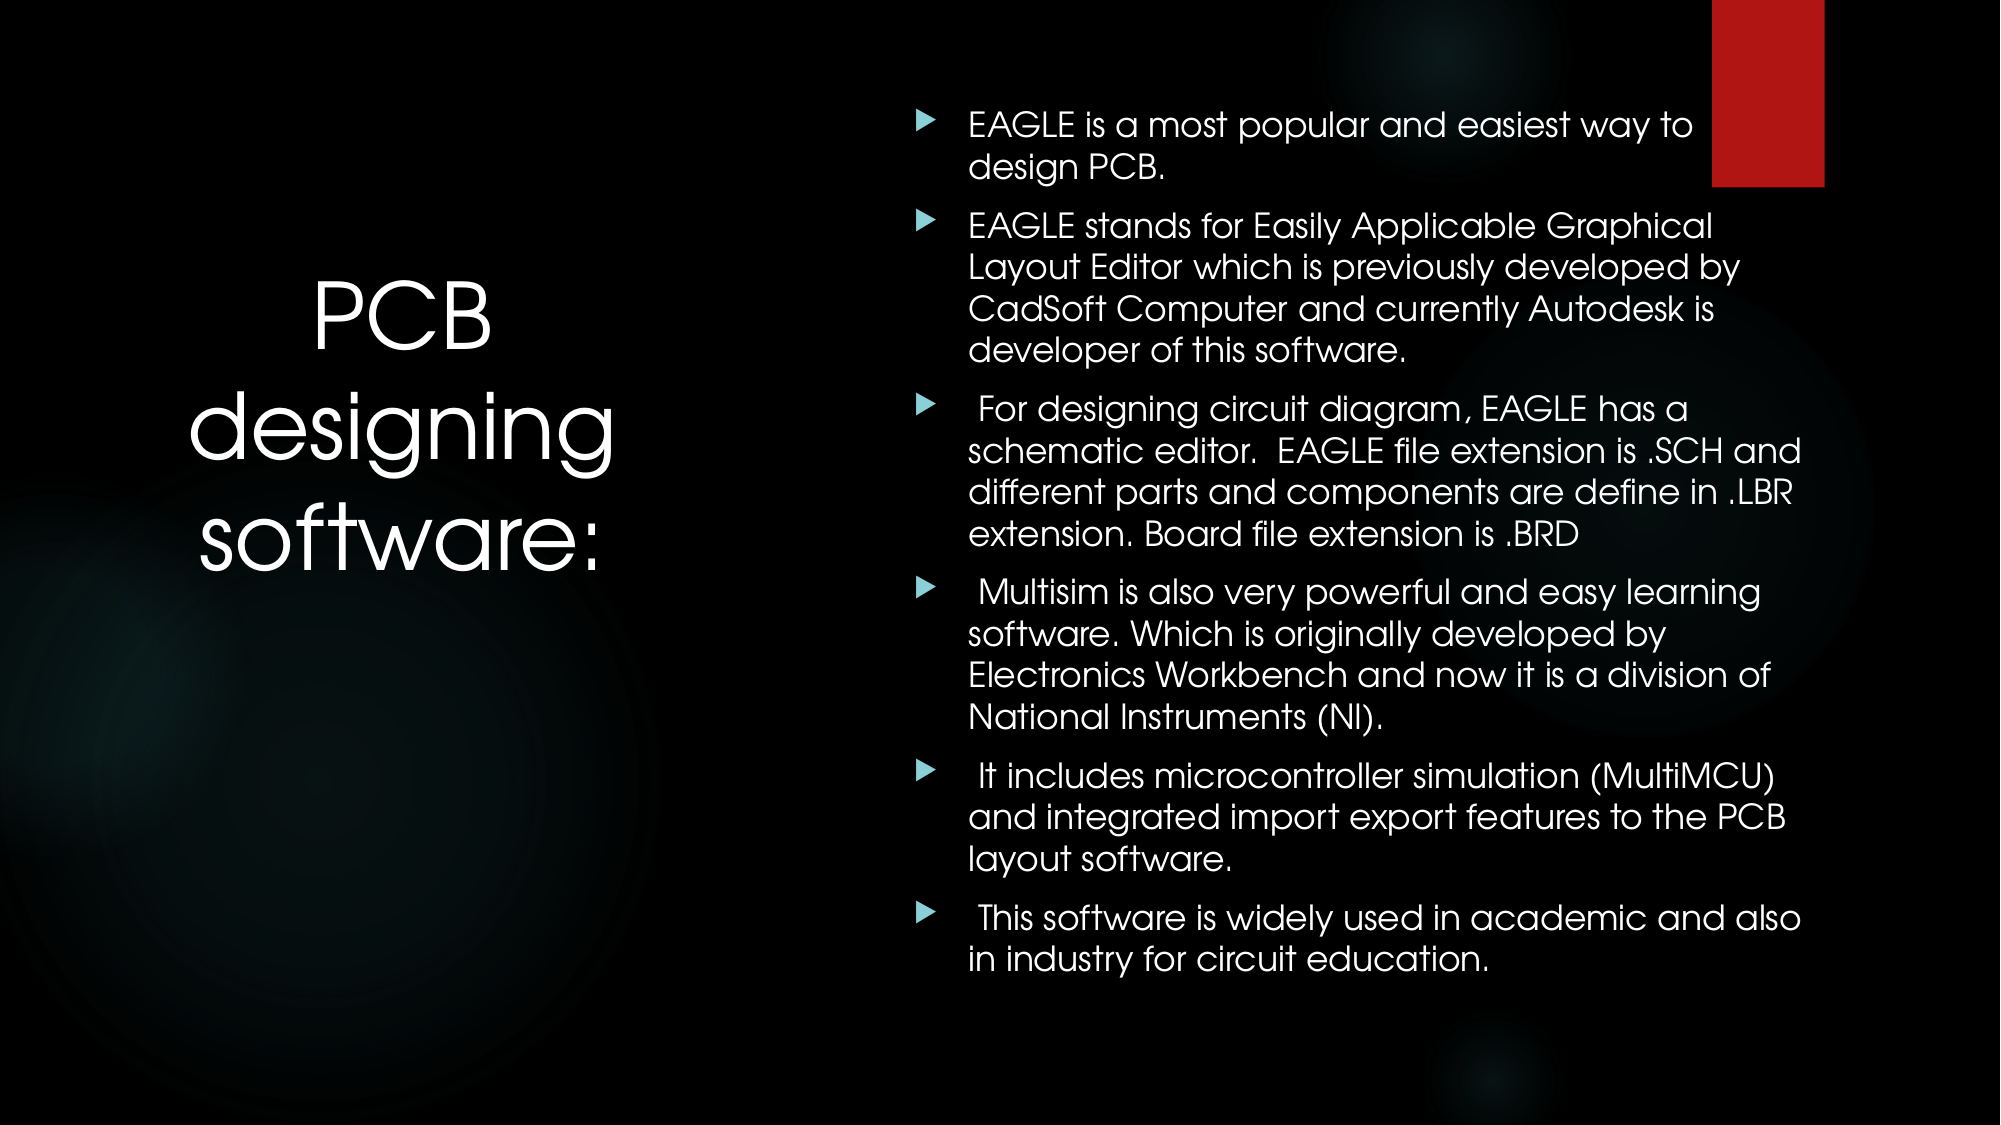

EAGLE is a most popular and easiest way to design PCB.
EAGLE stands for Easily Applicable Graphical Layout Editor which is previously developed by CadSoft Computer and currently Autodesk is developer of this software.
 For designing circuit diagram, EAGLE has a schematic editor.  EAGLE file extension is .SCH and different parts and components are define in .LBR extension. Board file extension is .BRD
 Multisim is also very powerful and easy learning software. Which is originally developed by Electronics Workbench and now it is a division of National Instruments (NI).
 It includes microcontroller simulation (MultiMCU) and integrated import export features to the PCB layout software.
 This software is widely used in academic and also in industry for circuit education.
# PCB designing software: